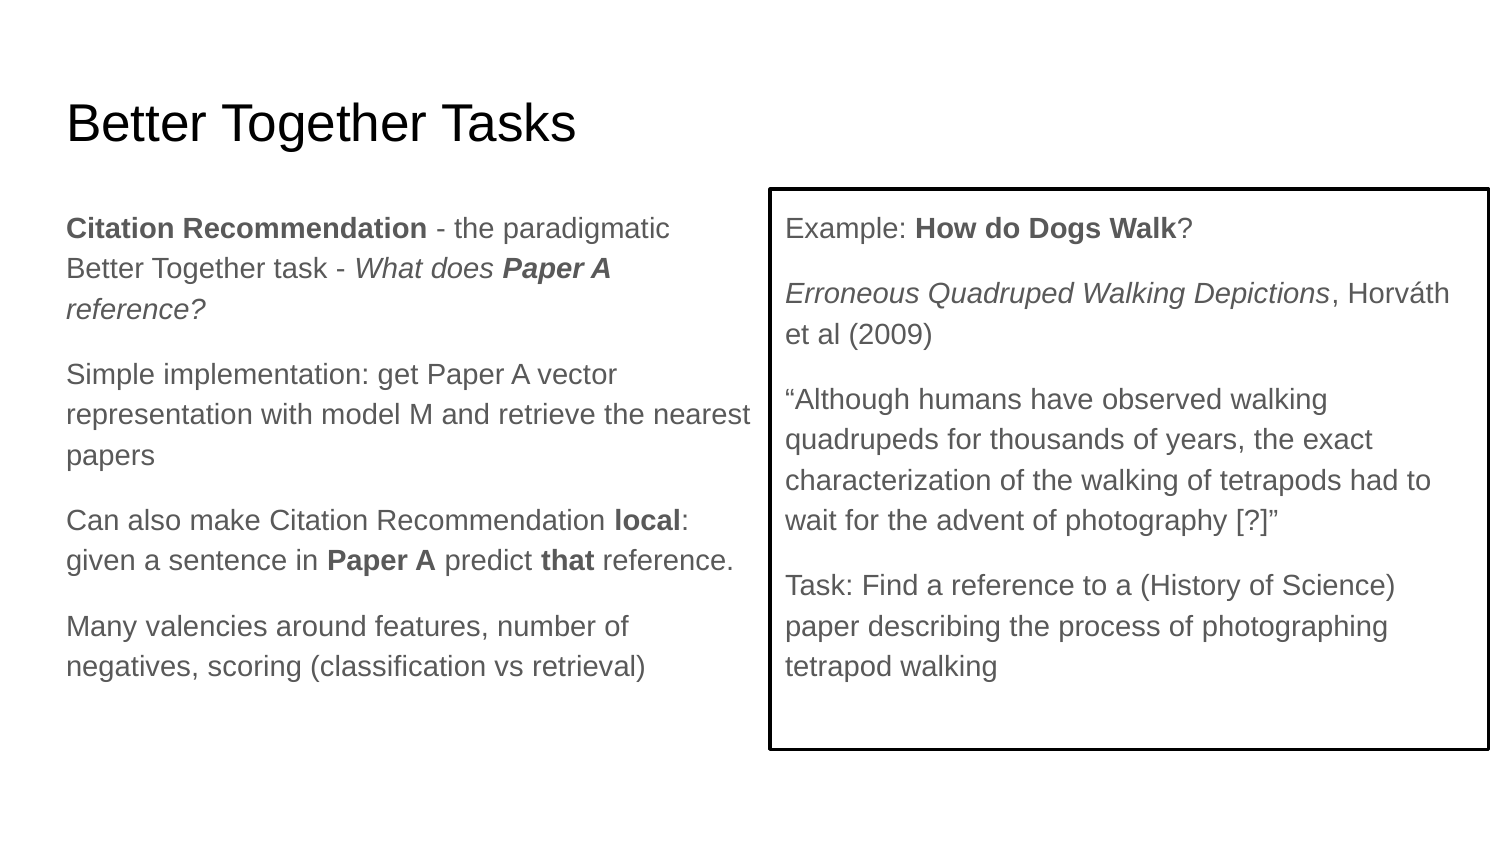

# Better Together Tasks
Citation Recommendation - the paradigmatic Better Together task - What does Paper A reference?
Simple implementation: get Paper A vector representation with model M and retrieve the nearest papers
Can also make Citation Recommendation local: given a sentence in Paper A predict that reference.
Many valencies around features, number of negatives, scoring (classification vs retrieval)

Example: How do Dogs Walk?
Erroneous Quadruped Walking Depictions, Horváth et al (2009)
“Although humans have observed walking quadrupeds for thousands of years, the exact characterization of the walking of tetrapods had to wait for the advent of photography [?]”
Task: Find a reference to a (History of Science) paper describing the process of photographing tetrapod walking